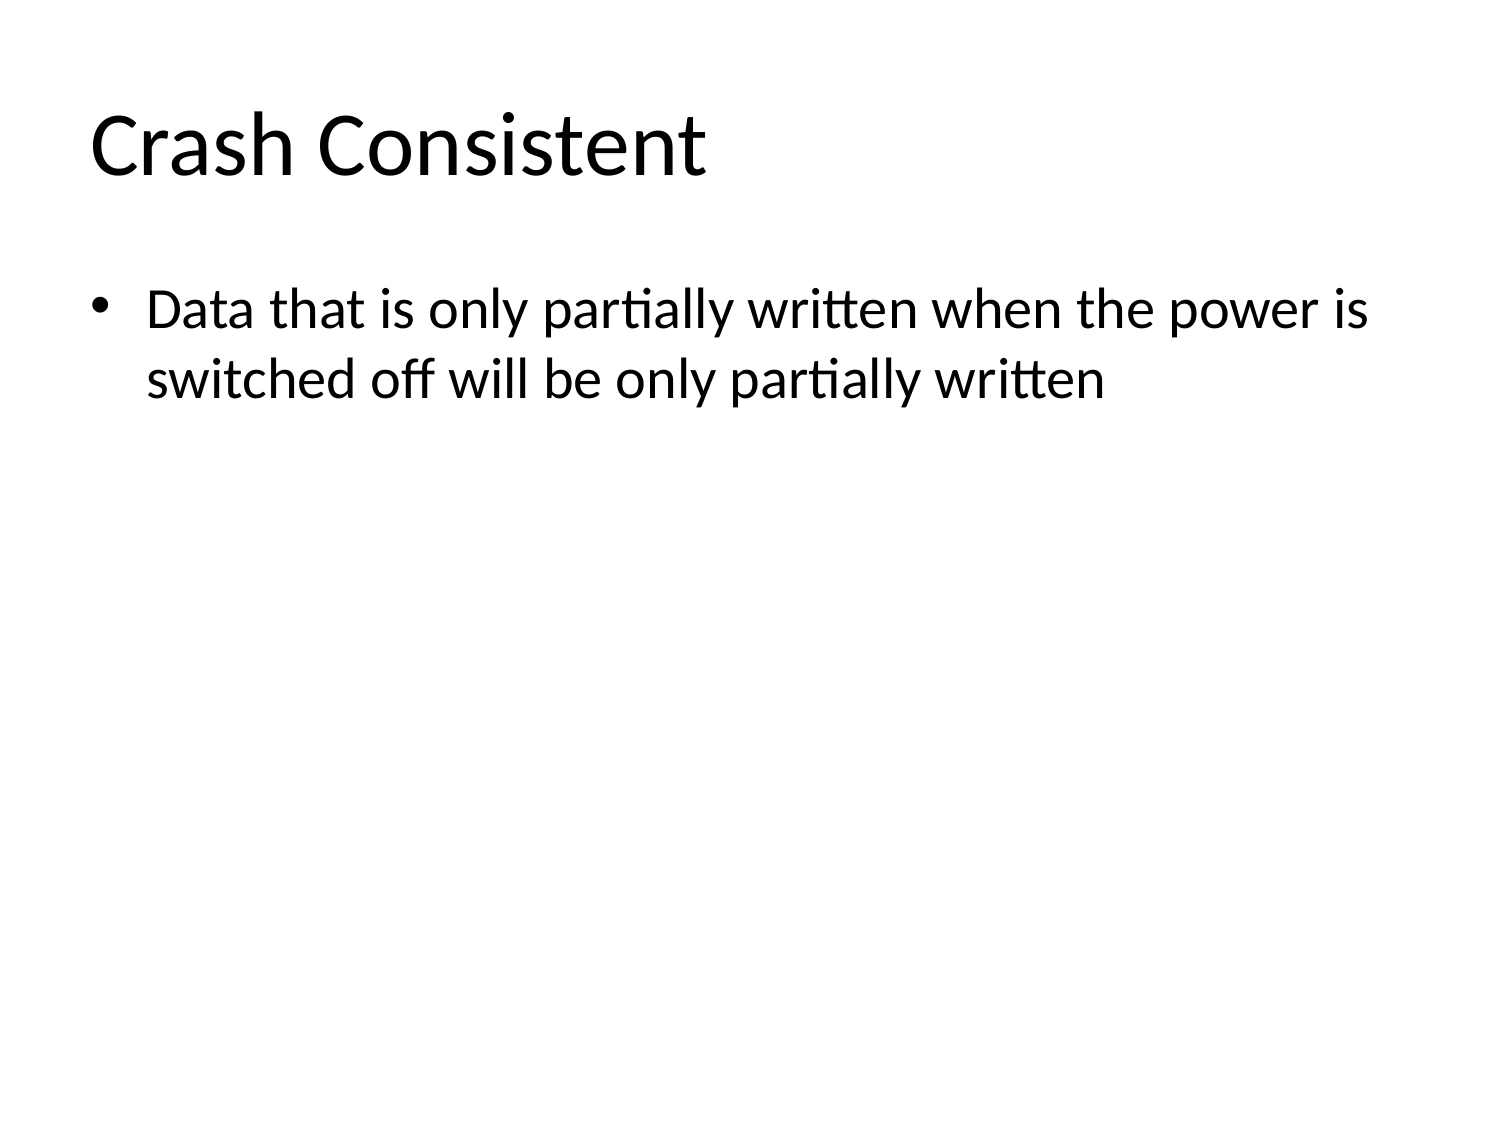

# Crash Consistent
Data that is only partially written when the power is switched off will be only partially written